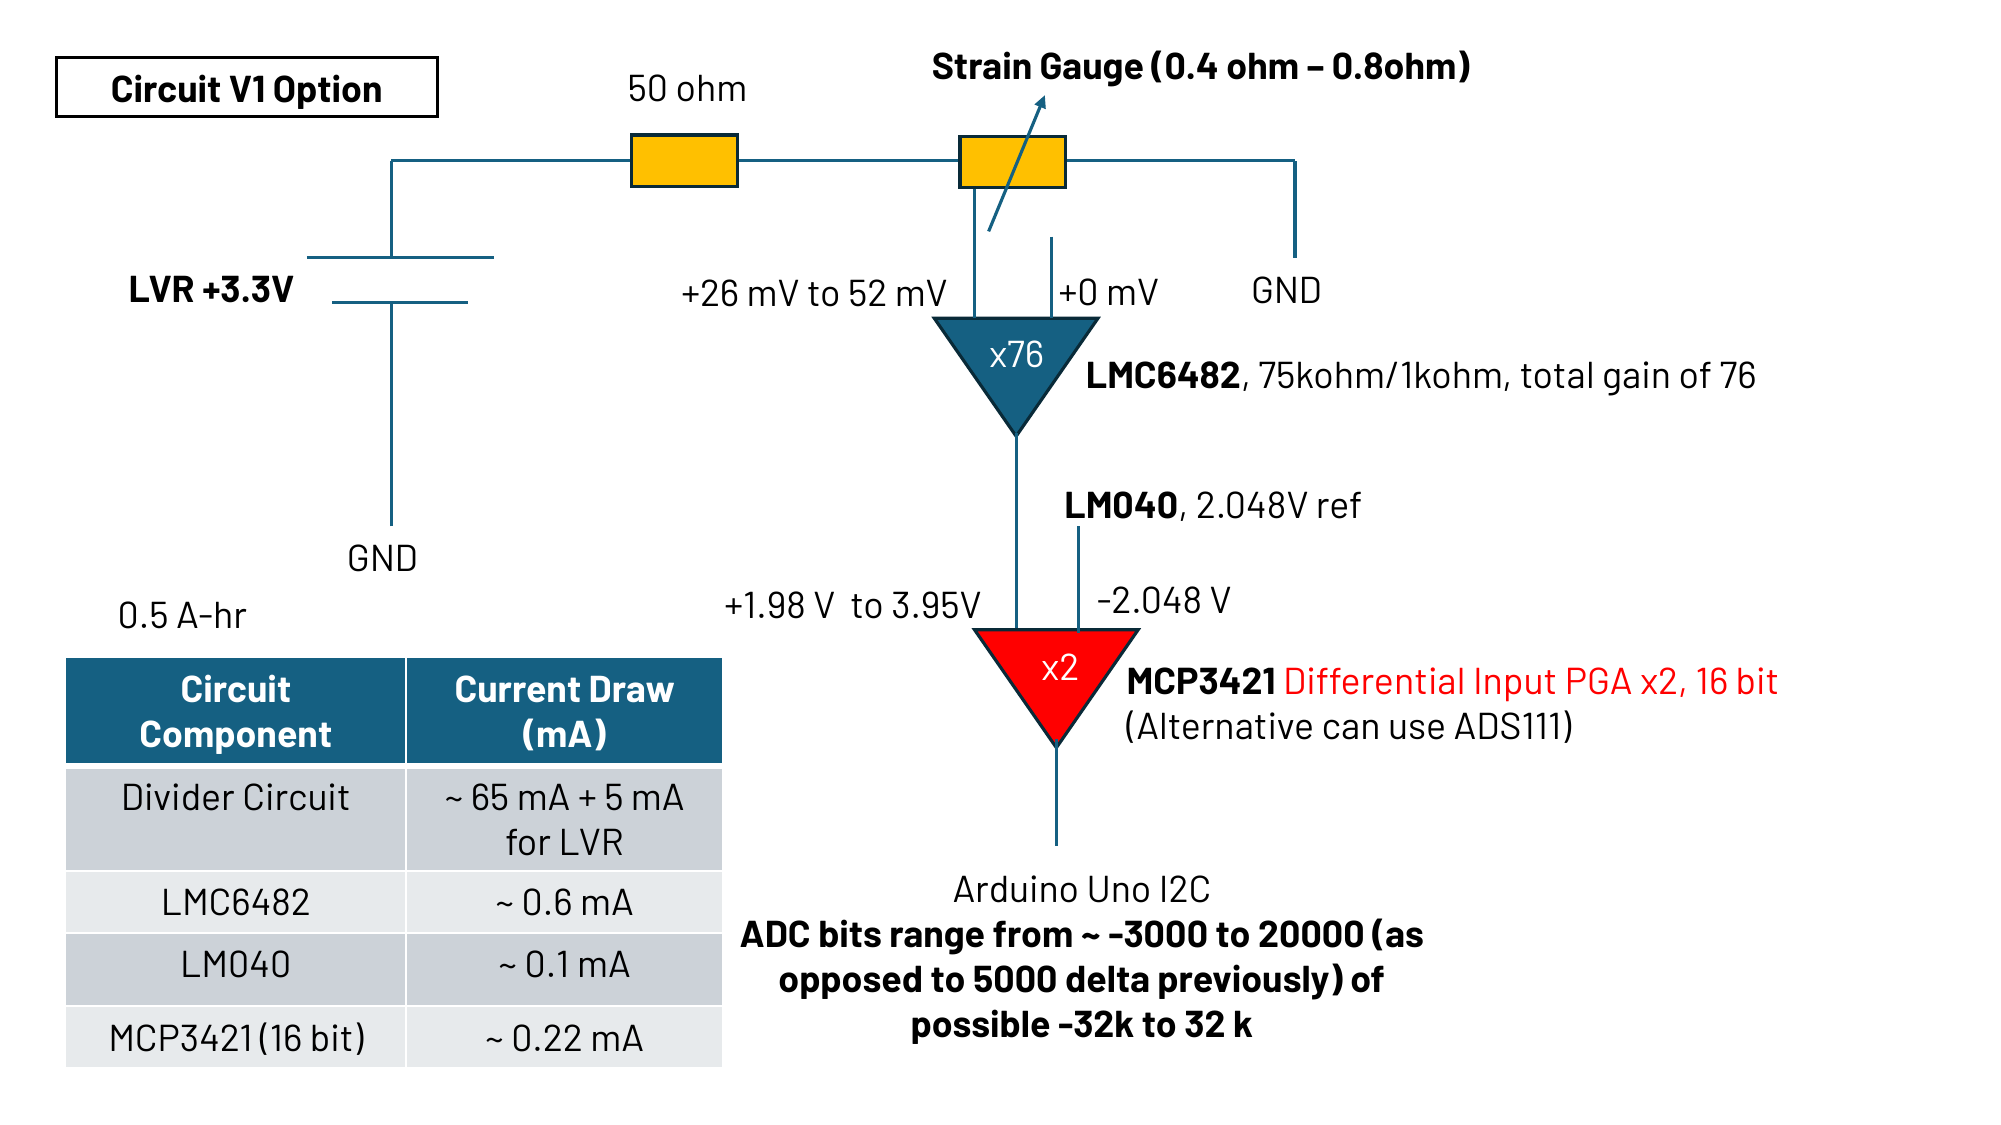

Strain Gauge (0.4 ohm – 0.8ohm)
50 ohm
Circuit V1 Option

LVR +3.3V
GND
+0 mV
+26 mV to 52 mV

x76
LMC6482, 75kohm/1kohm, total gain of 76
LM040, 2.048V ref
GND
-2.048 V
+1.98 V  to 3.95V
0.5 A-hr

x2
MCP3421 Differential Input PGA x2, 16 bit
(Alternative can use ADS111)
| Circuit Component | Current Draw (mA) |
| --- | --- |
| Divider Circuit | ~ 65 mA + 5 mA for LVR |
| LMC6482 | ~ 0.6 mA |
| LM040 | ~ 0.1 mA |
| MCP3421 (16 bit) | ~ 0.22 mA |
Arduino Uno I2C
ADC bits range from ~ -3000 to 20000 (as opposed to 5000 delta previously) of possible -32k to 32 k